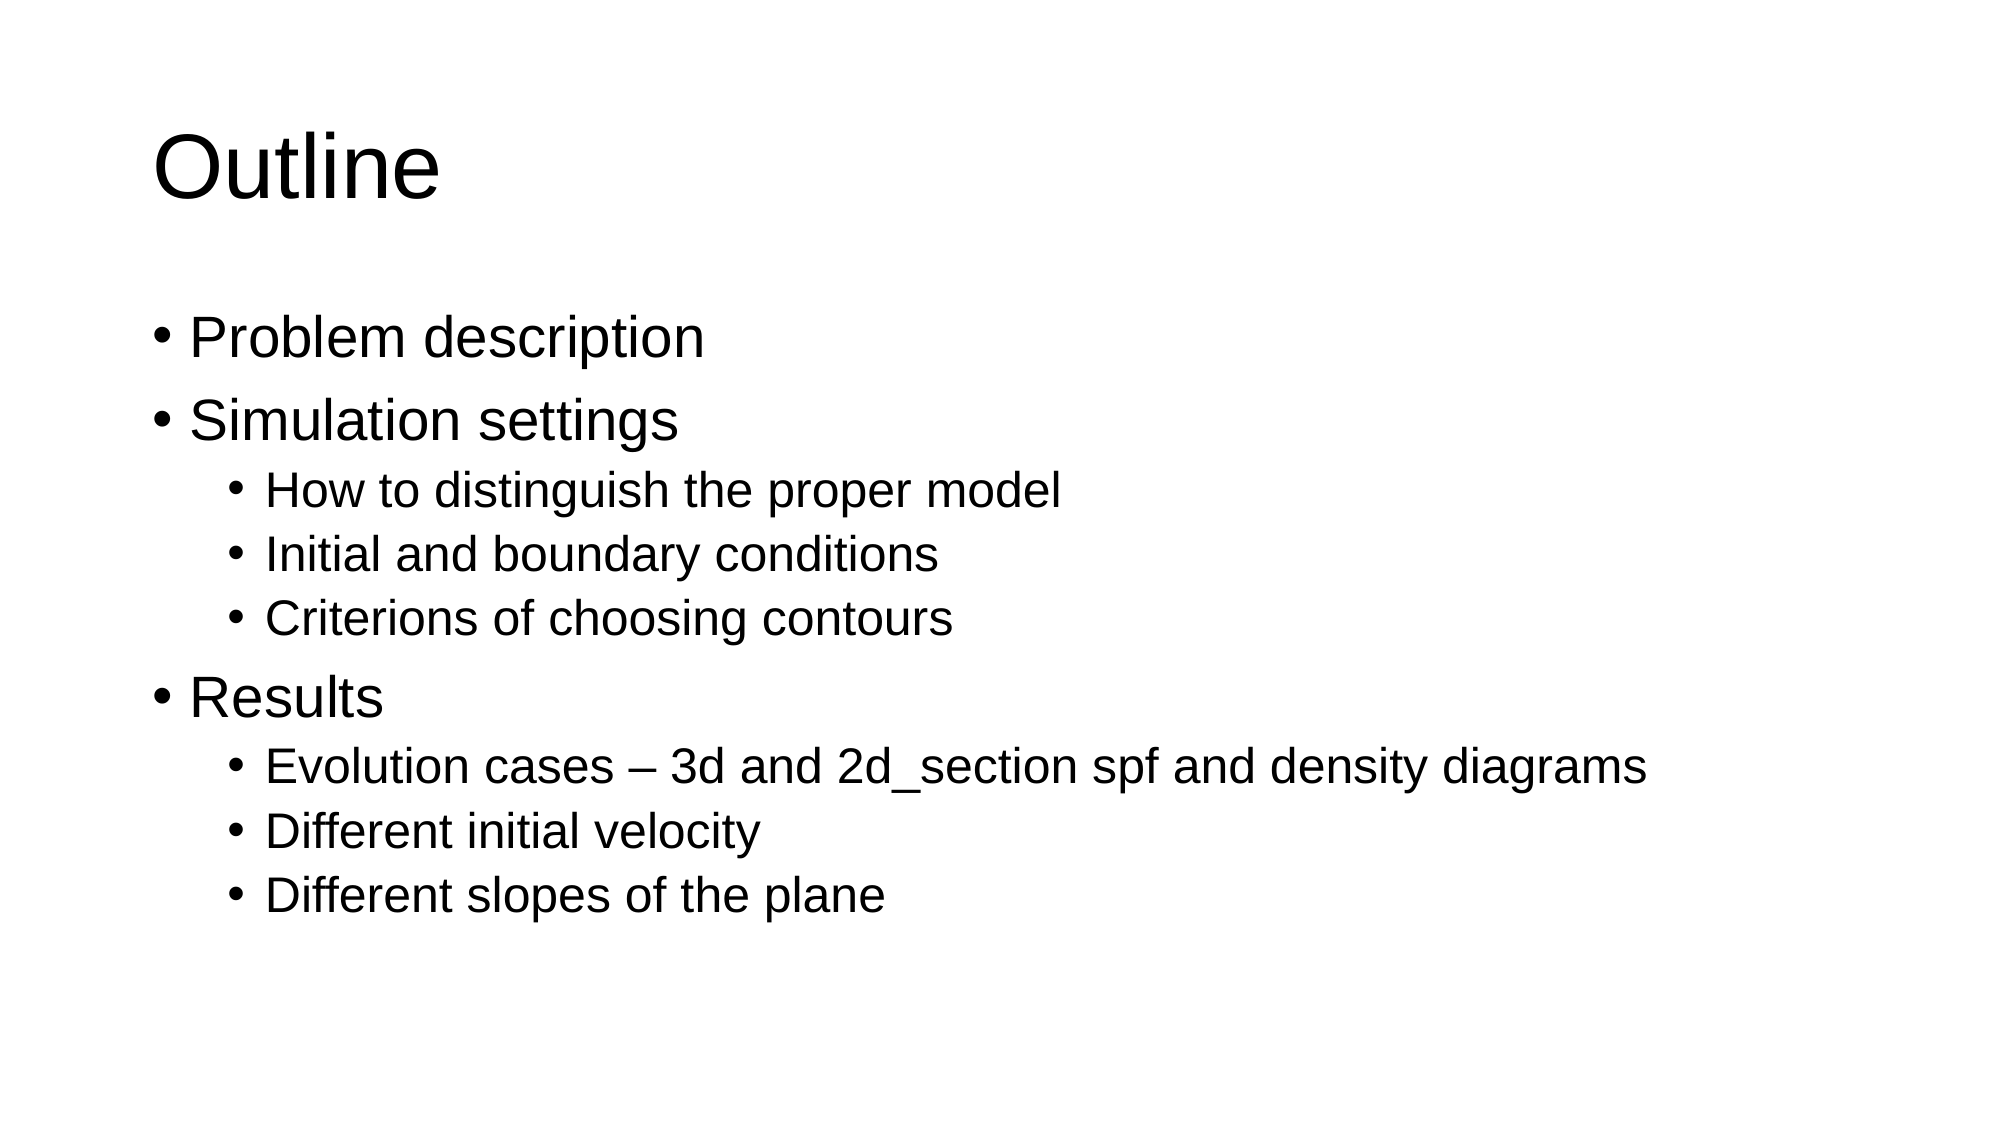

# Outline
Problem description
Simulation settings
How to distinguish the proper model
Initial and boundary conditions
Criterions of choosing contours
Results
Evolution cases – 3d and 2d_section spf and density diagrams
Different initial velocity
Different slopes of the plane